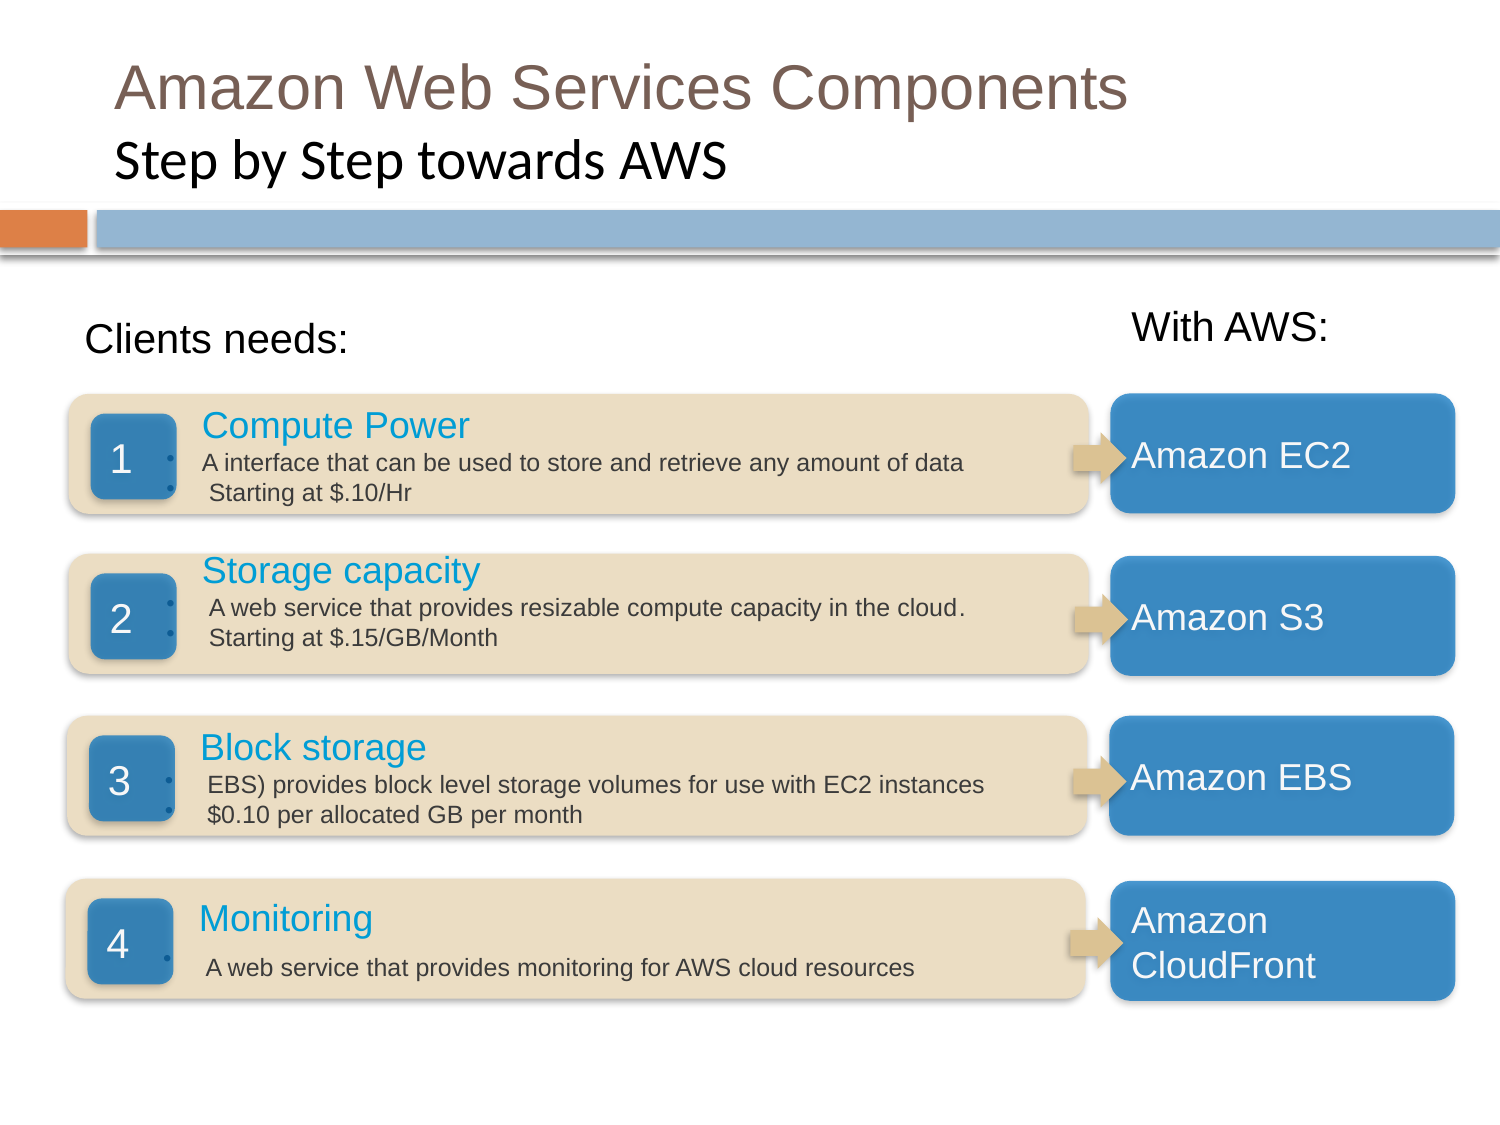

# Amazon Web Services Components Step by Step towards AWS

   With AWS:
Clients needs:
Amazon EC2
Compute Power
A interface that can be used to store and retrieve any amount of data
 Starting at $.10/Hr
1

Storage capacity
 A web service that provides resizable compute capacity in the cloud.
 Starting at $.15/GB/Month

Amazon S3
2

Block storage
 EBS) provides block level storage volumes for use with EC2 instances
 $0.10 per allocated GB per month
Amazon EBS
3

Monitoring
 A web service that provides monitoring for AWS cloud resources
Amazon CloudFront
4